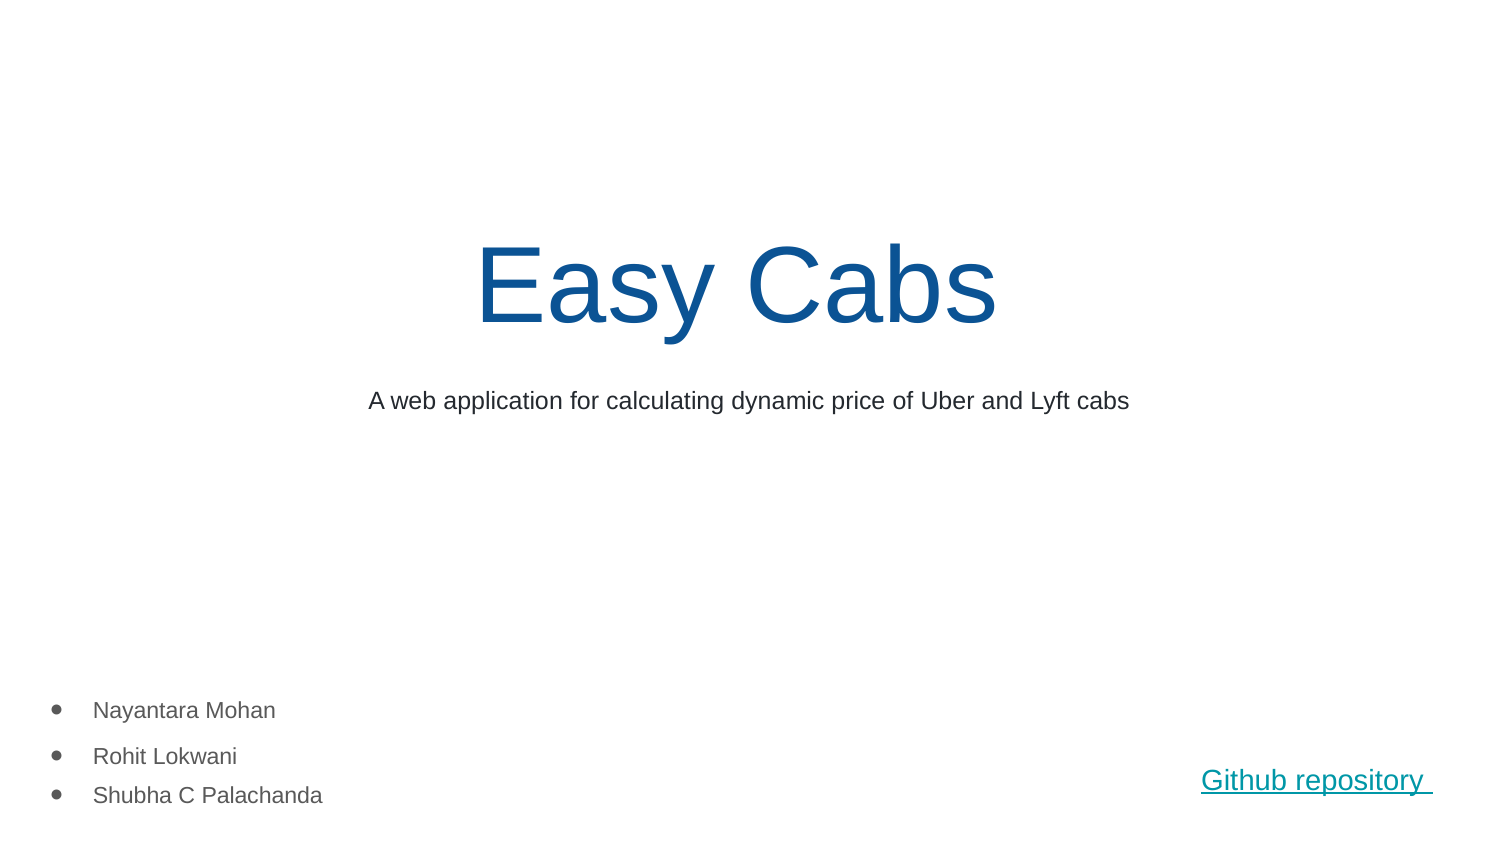

# Easy Cabs
A web application for calculating dynamic price of Uber and Lyft cabs
Nayantara Mohan
Rohit Lokwani
Shubha C Palachanda
Github repository